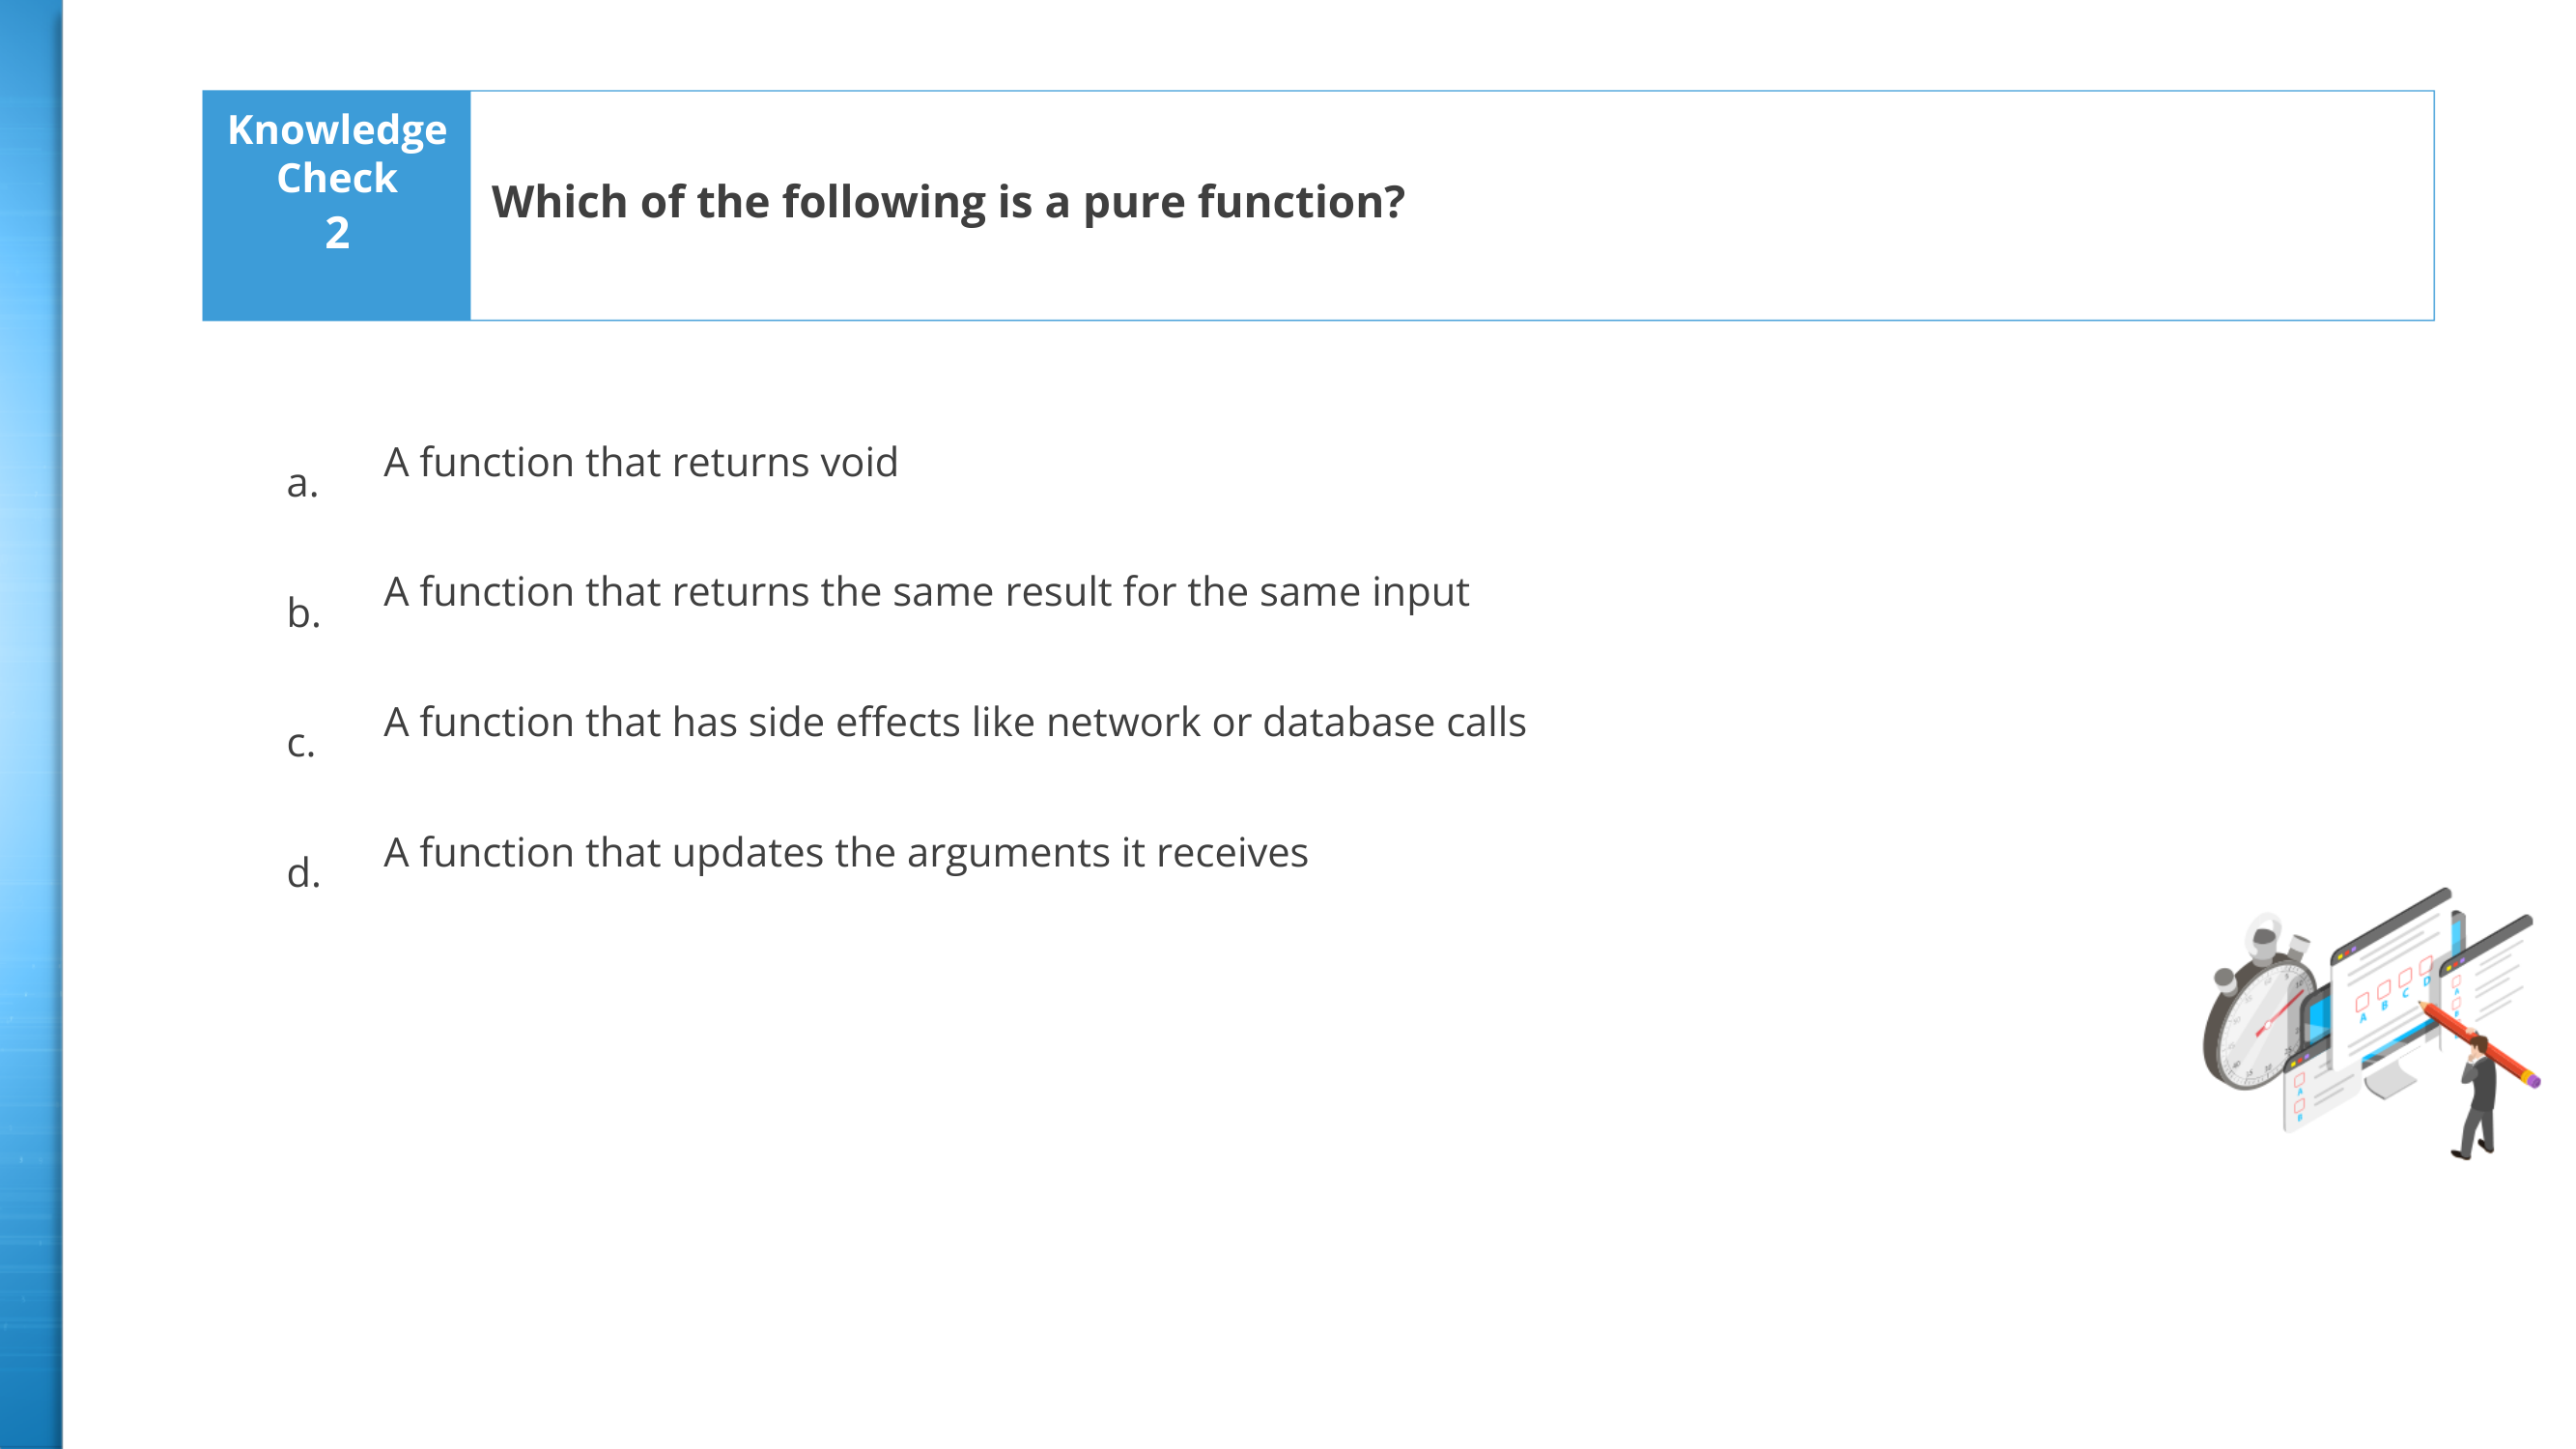

Which of the following is a pure function?
2
A function that returns void
A function that returns the same result for the same input
A function that has side effects like net­work or data­base calls

A function that updates the arguments it receives